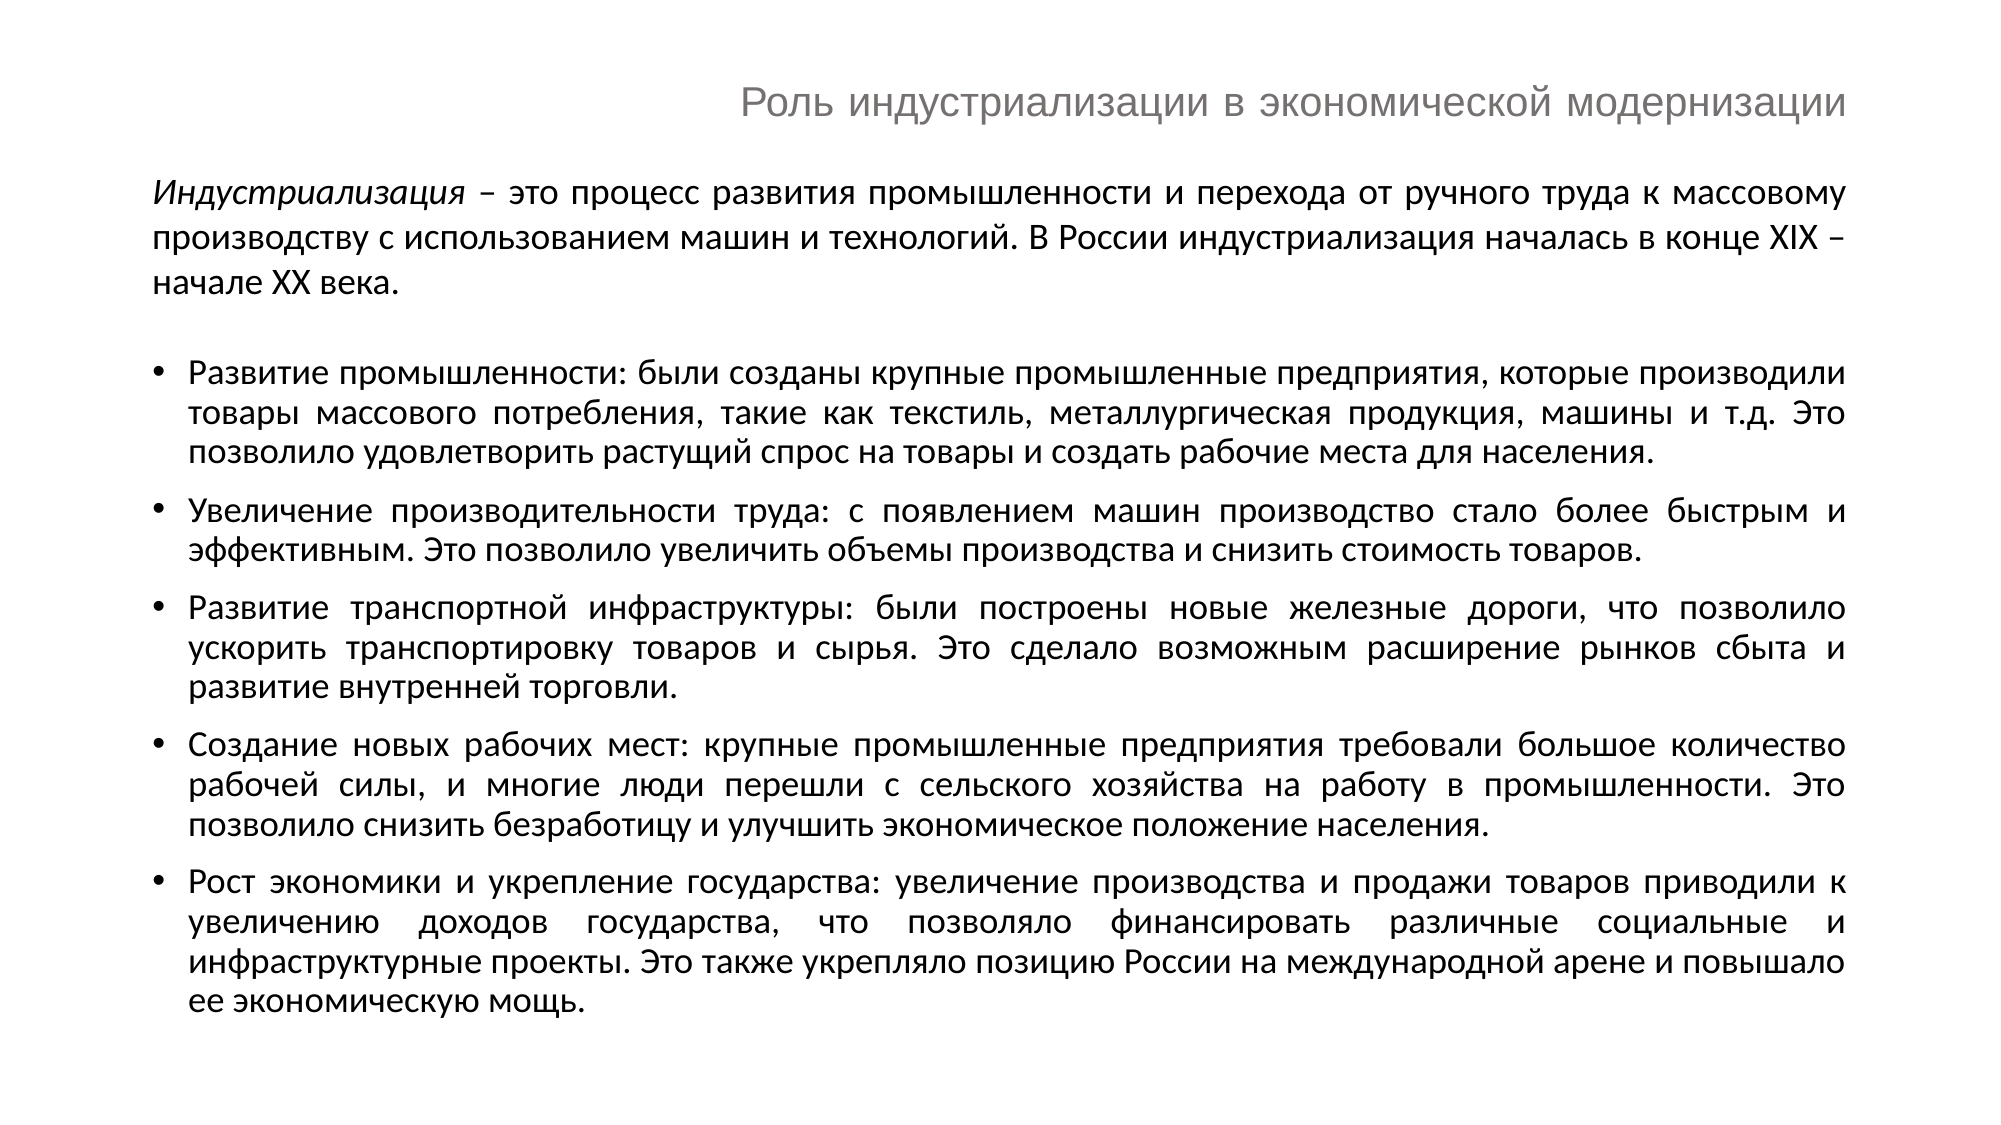

# Роль индустриализации в экономической модернизации
Индустриализация – это процесс развития промышленности и перехода от ручного труда к массовому производству с использованием машин и технологий. В России индустриализация началась в конце XIX – начале XX века.
Развитие промышленности: были созданы крупные промышленные предприятия, которые производили товары массового потребления, такие как текстиль, металлургическая продукция, машины и т.д. Это позволило удовлетворить растущий спрос на товары и создать рабочие места для населения.
Увеличение производительности труда: с появлением машин производство стало более быстрым и эффективным. Это позволило увеличить объемы производства и снизить стоимость товаров.
Развитие транспортной инфраструктуры: были построены новые железные дороги, что позволило ускорить транспортировку товаров и сырья. Это сделало возможным расширение рынков сбыта и развитие внутренней торговли.
Создание новых рабочих мест: крупные промышленные предприятия требовали большое количество рабочей силы, и многие люди перешли с сельского хозяйства на работу в промышленности. Это позволило снизить безработицу и улучшить экономическое положение населения.
Рост экономики и укрепление государства: увеличение производства и продажи товаров приводили к увеличению доходов государства, что позволяло финансировать различные социальные и инфраструктурные проекты. Это также укрепляло позицию России на международной арене и повышало ее экономическую мощь.